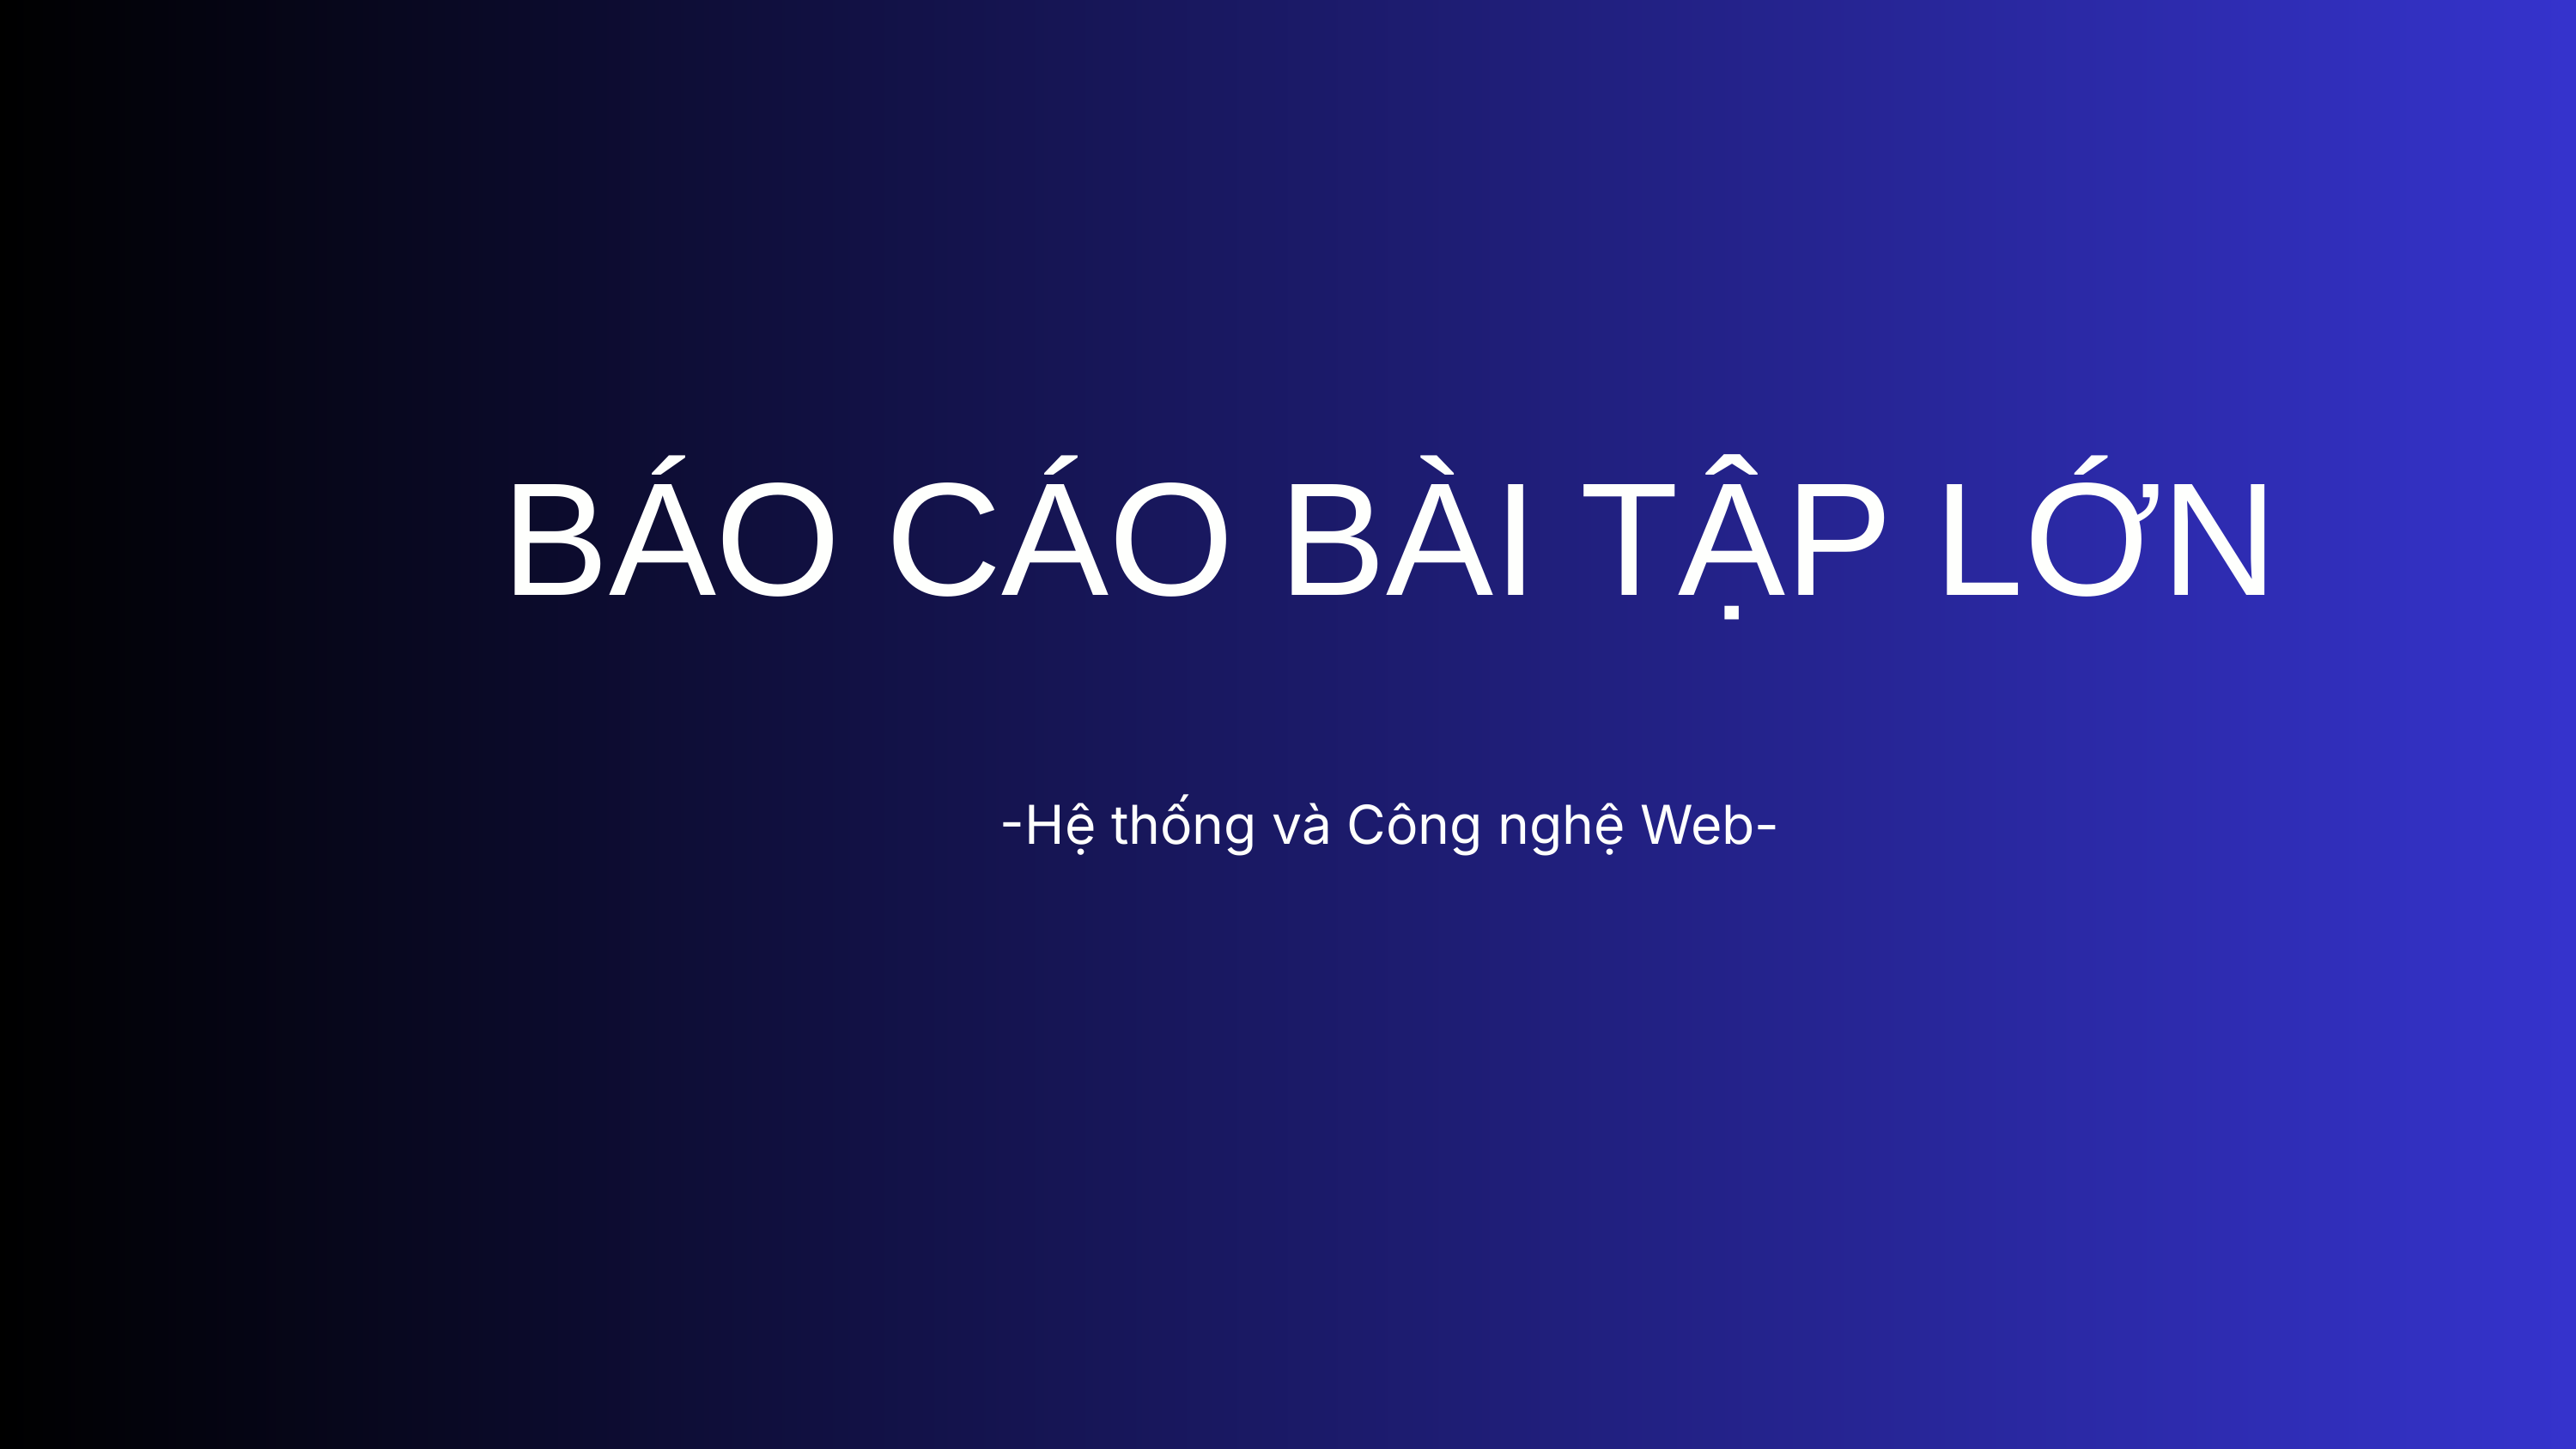

BÁO CÁO BÀI TẬP LỚN
-Hệ thống và Công nghệ Web-